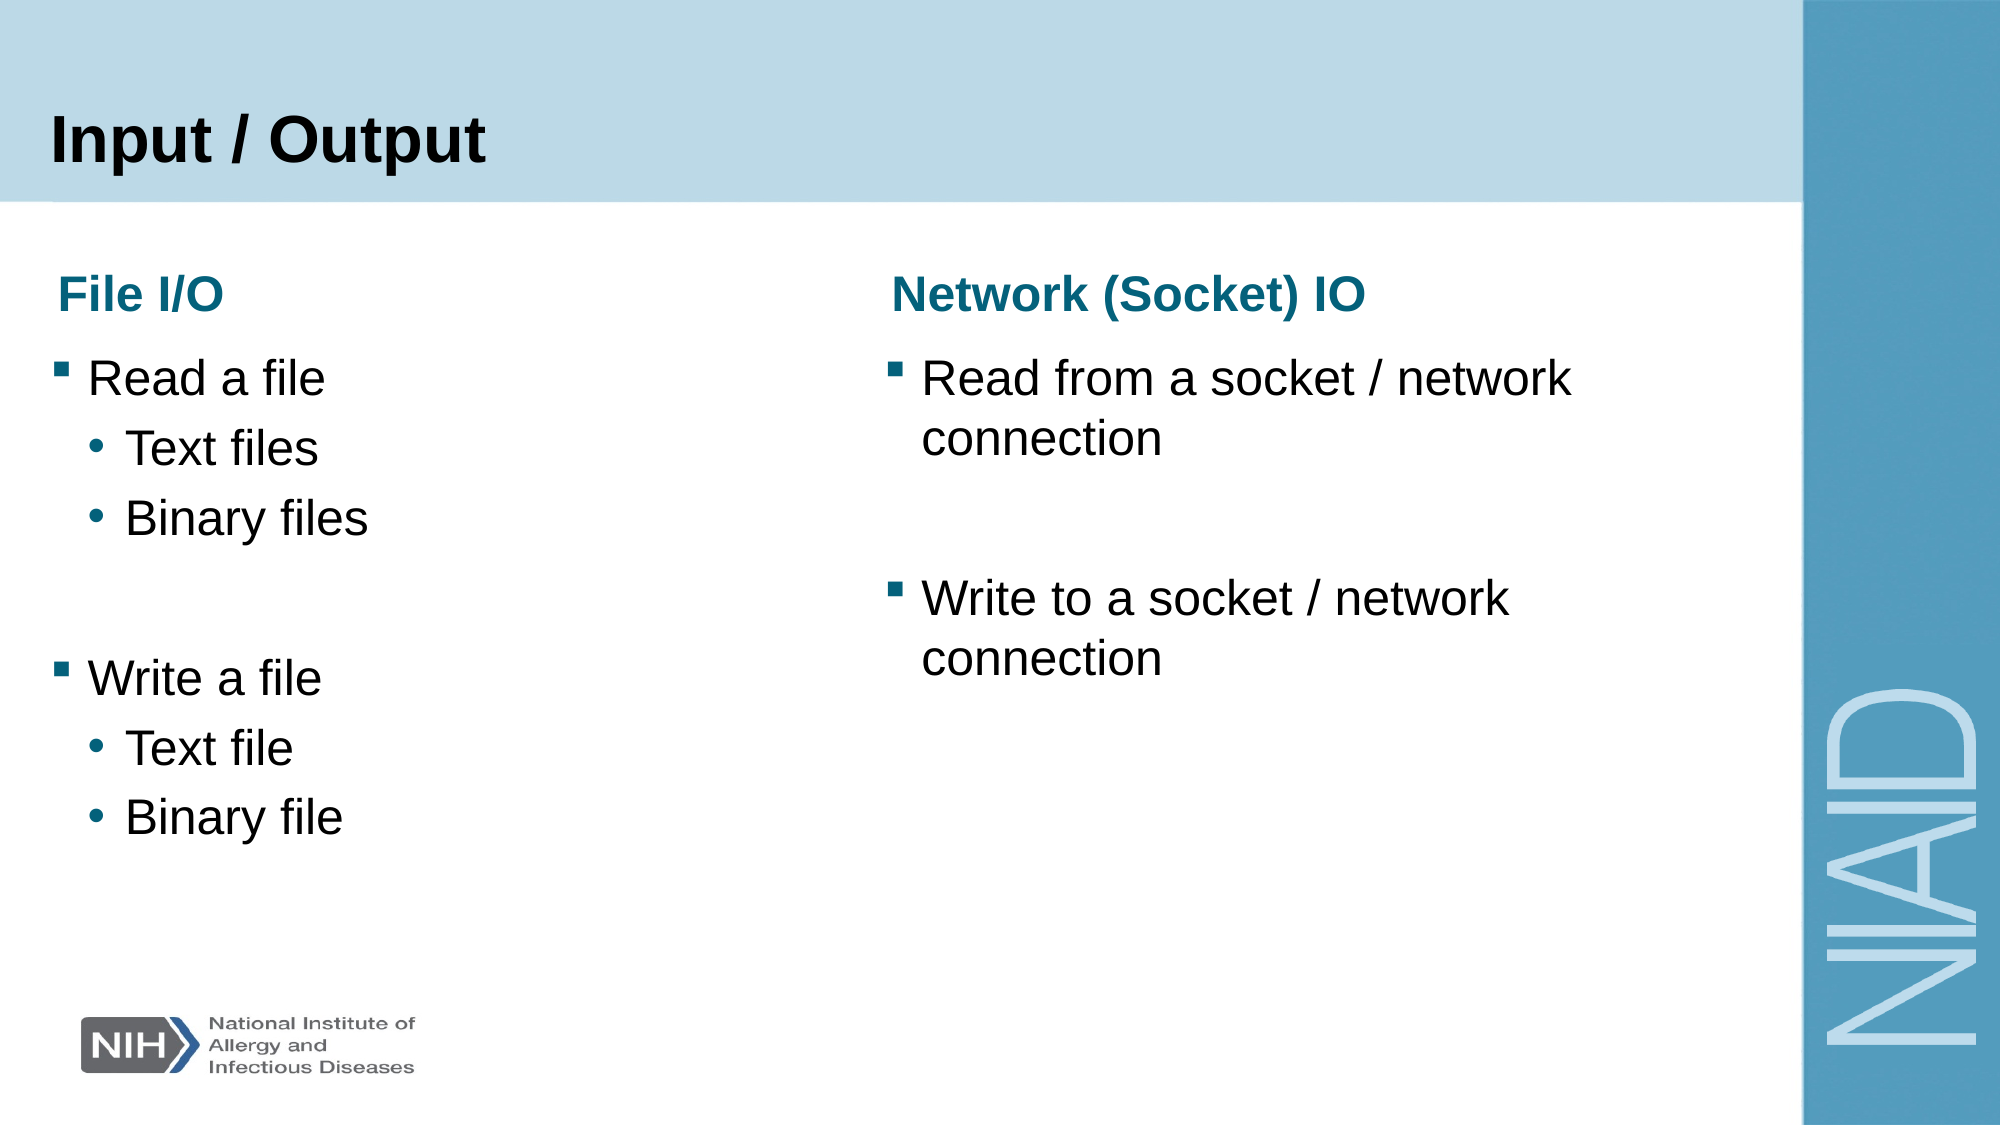

# Input / Output
File I/O
Network (Socket) IO
Read a file
Text files
Binary files

Write a file
Text file
Binary file
Read from a socket / network connection

Write to a socket / network connection